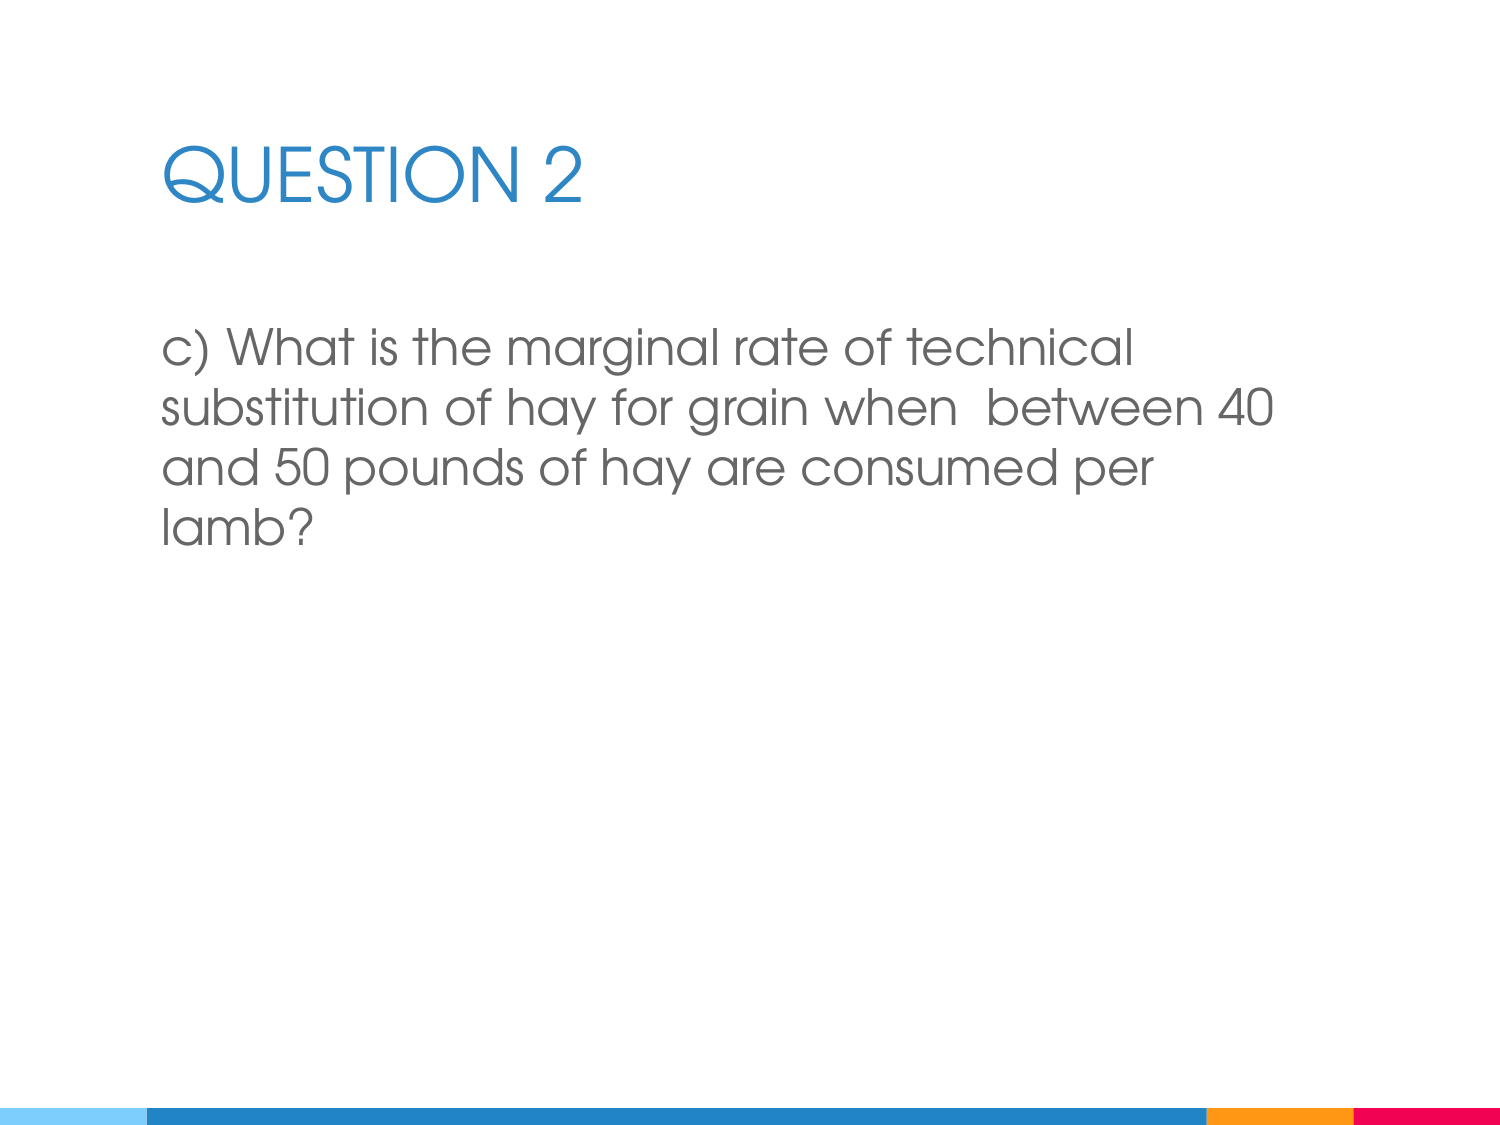

# QUESTION 2
c) What is the marginal rate of technical substitution of hay for grain when  between 40 and 50 pounds of hay are consumed per lamb?